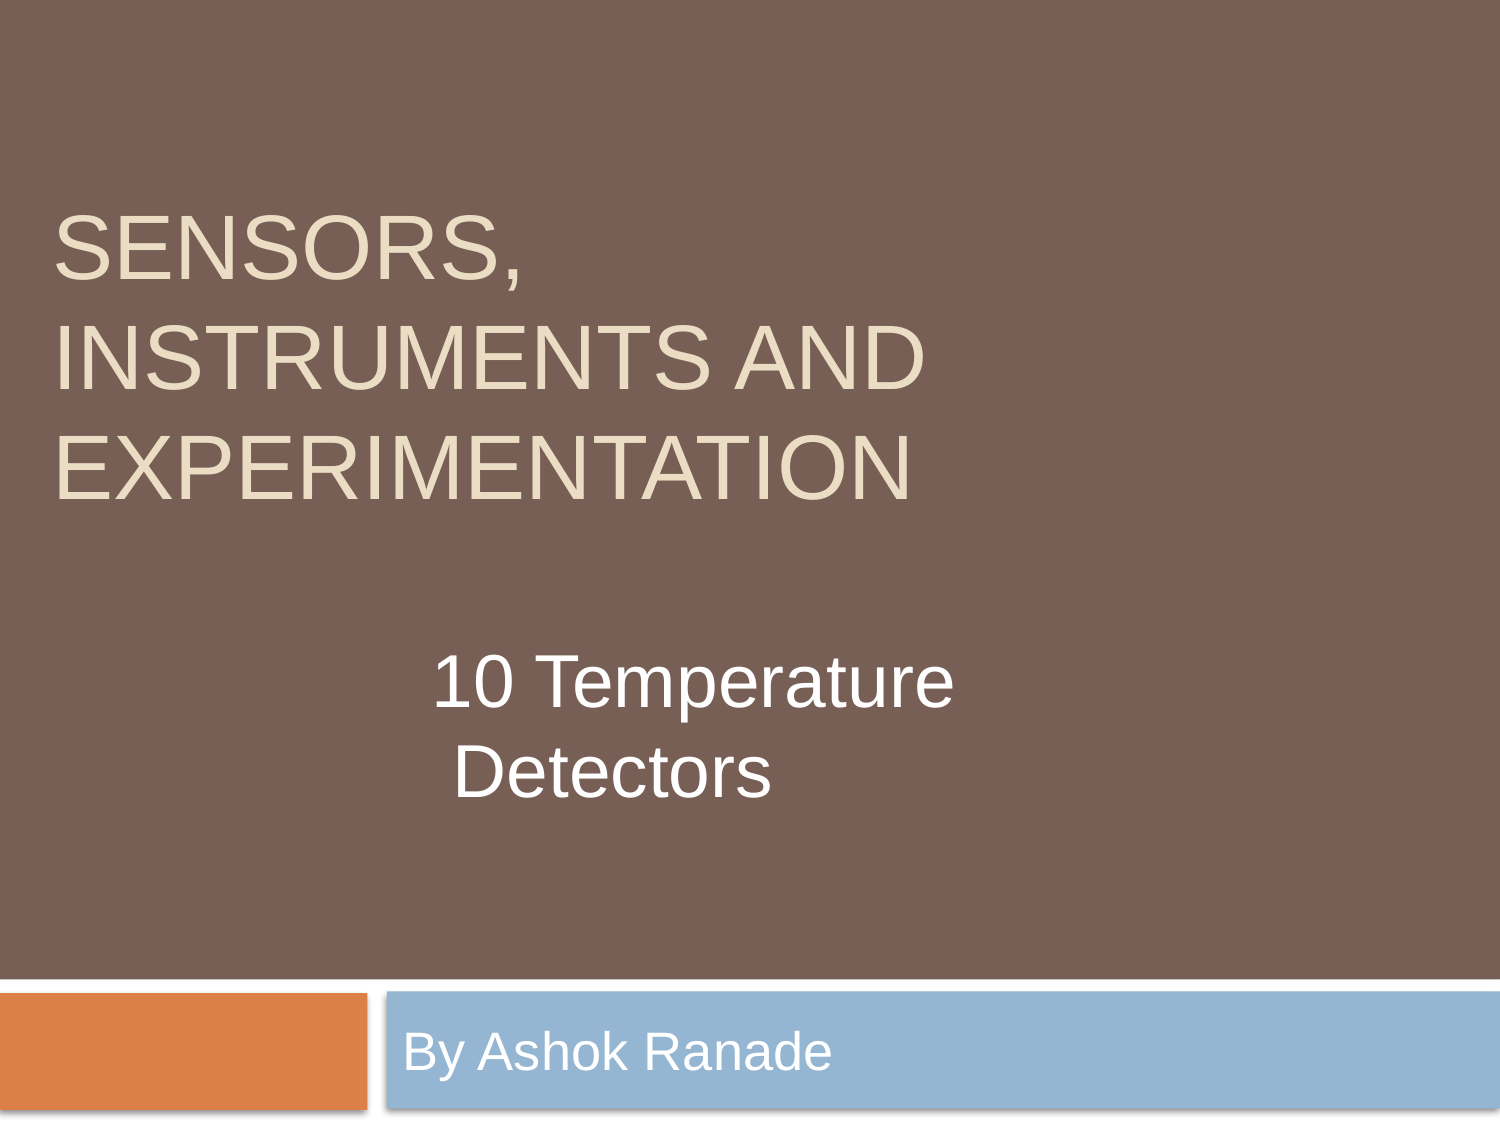

# Sensors, Instruments and Experimentation
10 Temperature
 Detectors
By Ashok Ranade